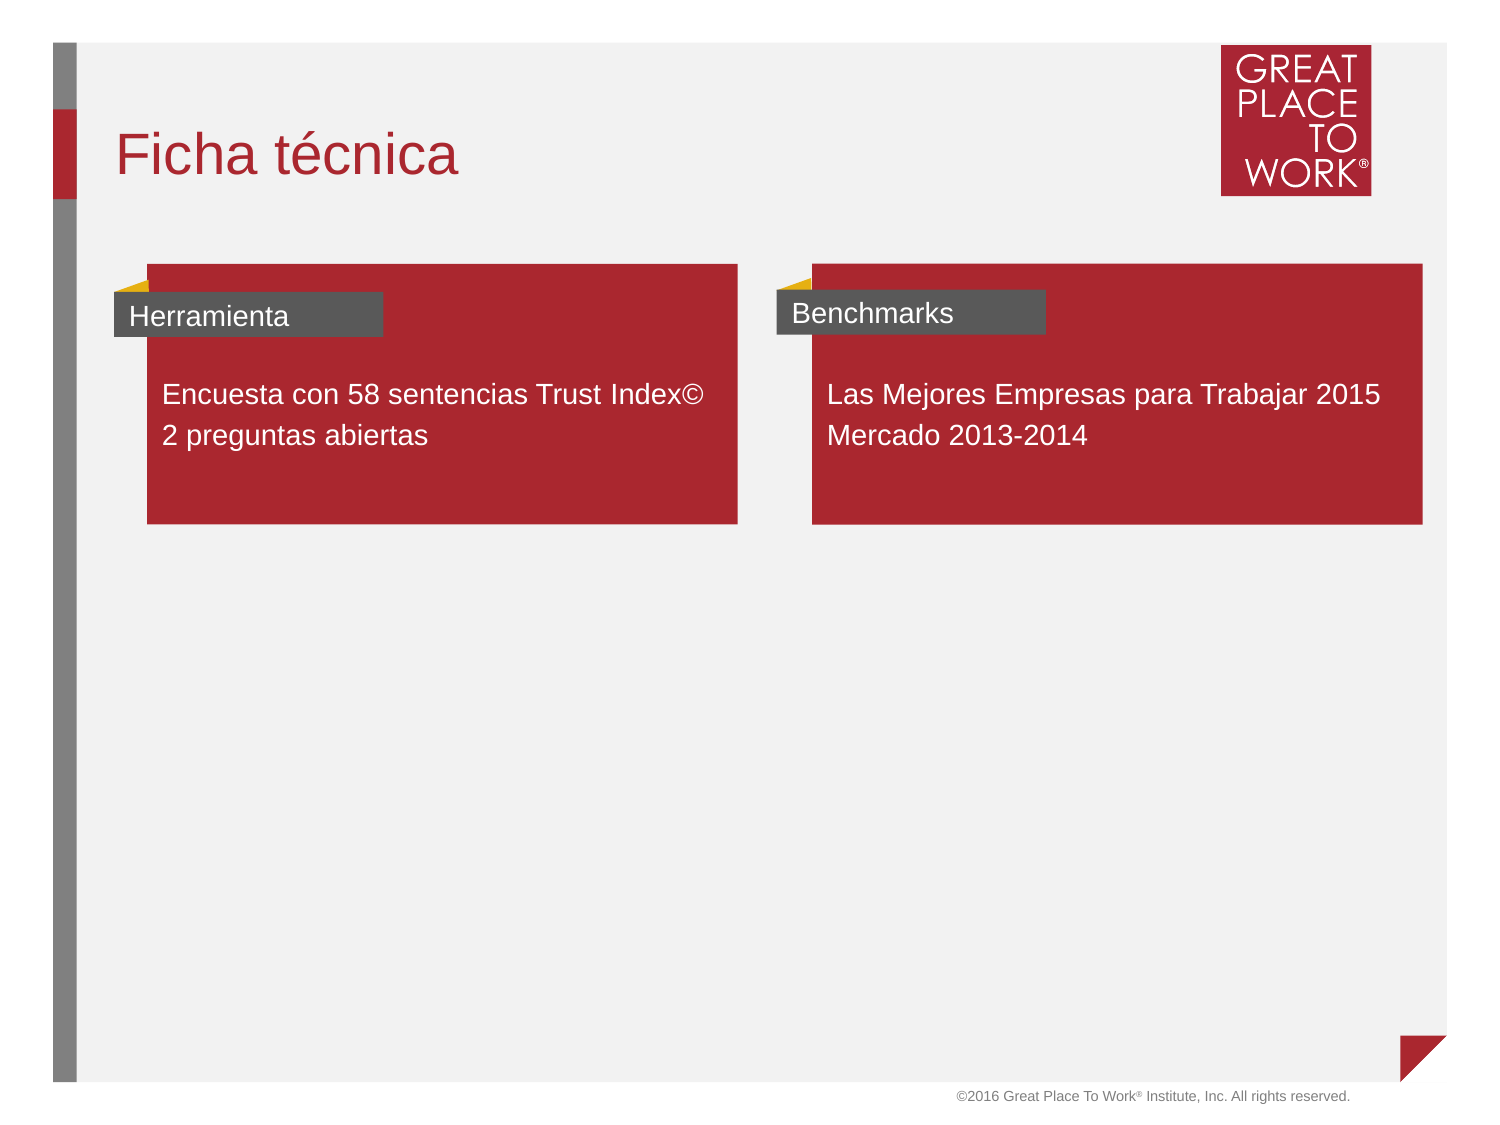

# Ficha técnica

Las Mejores Empresas para Trabajar 2015
Mercado 2013-2014

Encuesta con 58 sentencias Trust Index©
2 preguntas abiertas

Benchmarks
Herramienta